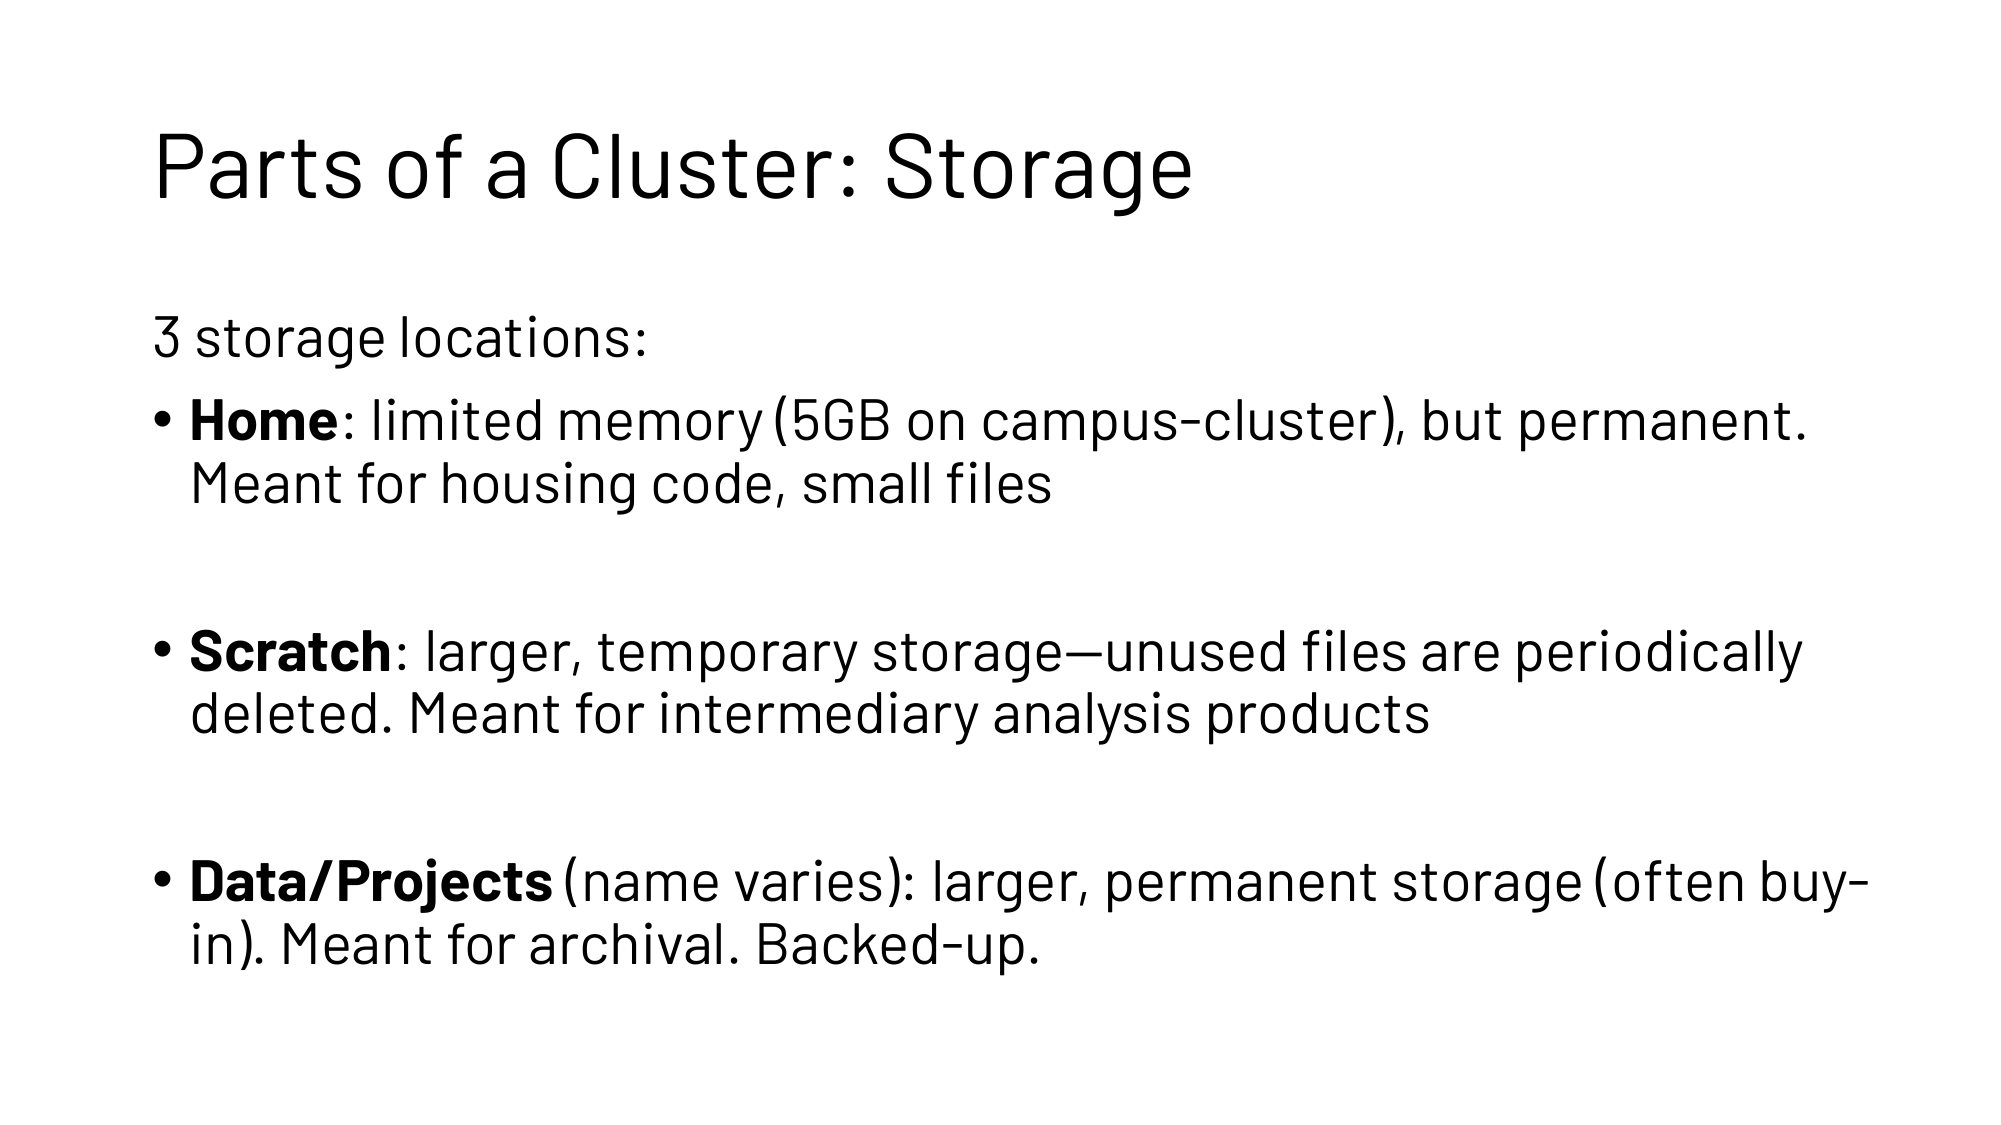

# Parts of a Cluster: Storage
3 storage locations:
Home: limited memory (5GB on campus-cluster), but permanent. Meant for housing code, small files

Scratch: larger, temporary storage—unused files are periodically deleted. Meant for intermediary analysis products

Data/Projects (name varies): larger, permanent storage (often buy-in). Meant for archival. Backed-up.